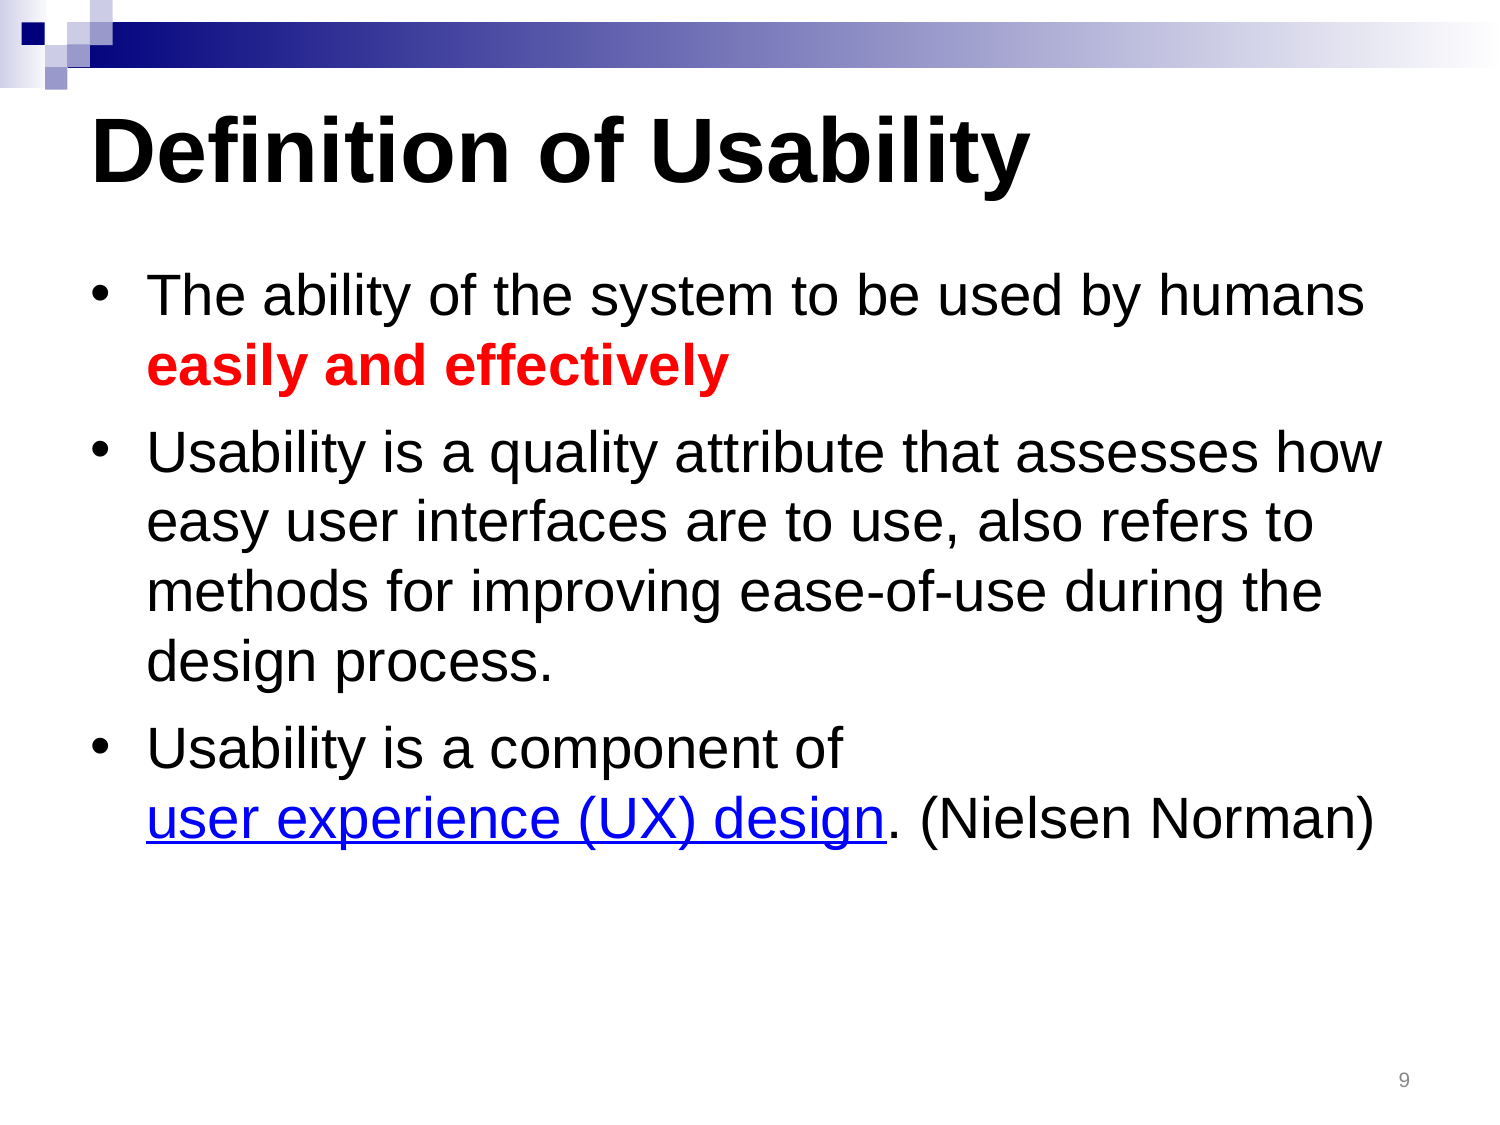

# Definition of Usability
The ability of the system to be used by humans easily and effectively
Usability is a quality attribute that assesses how easy user interfaces are to use, also refers to methods for improving ease-of-use during the design process.
Usability is a component of user experience (UX) design. (Nielsen Norman)
9